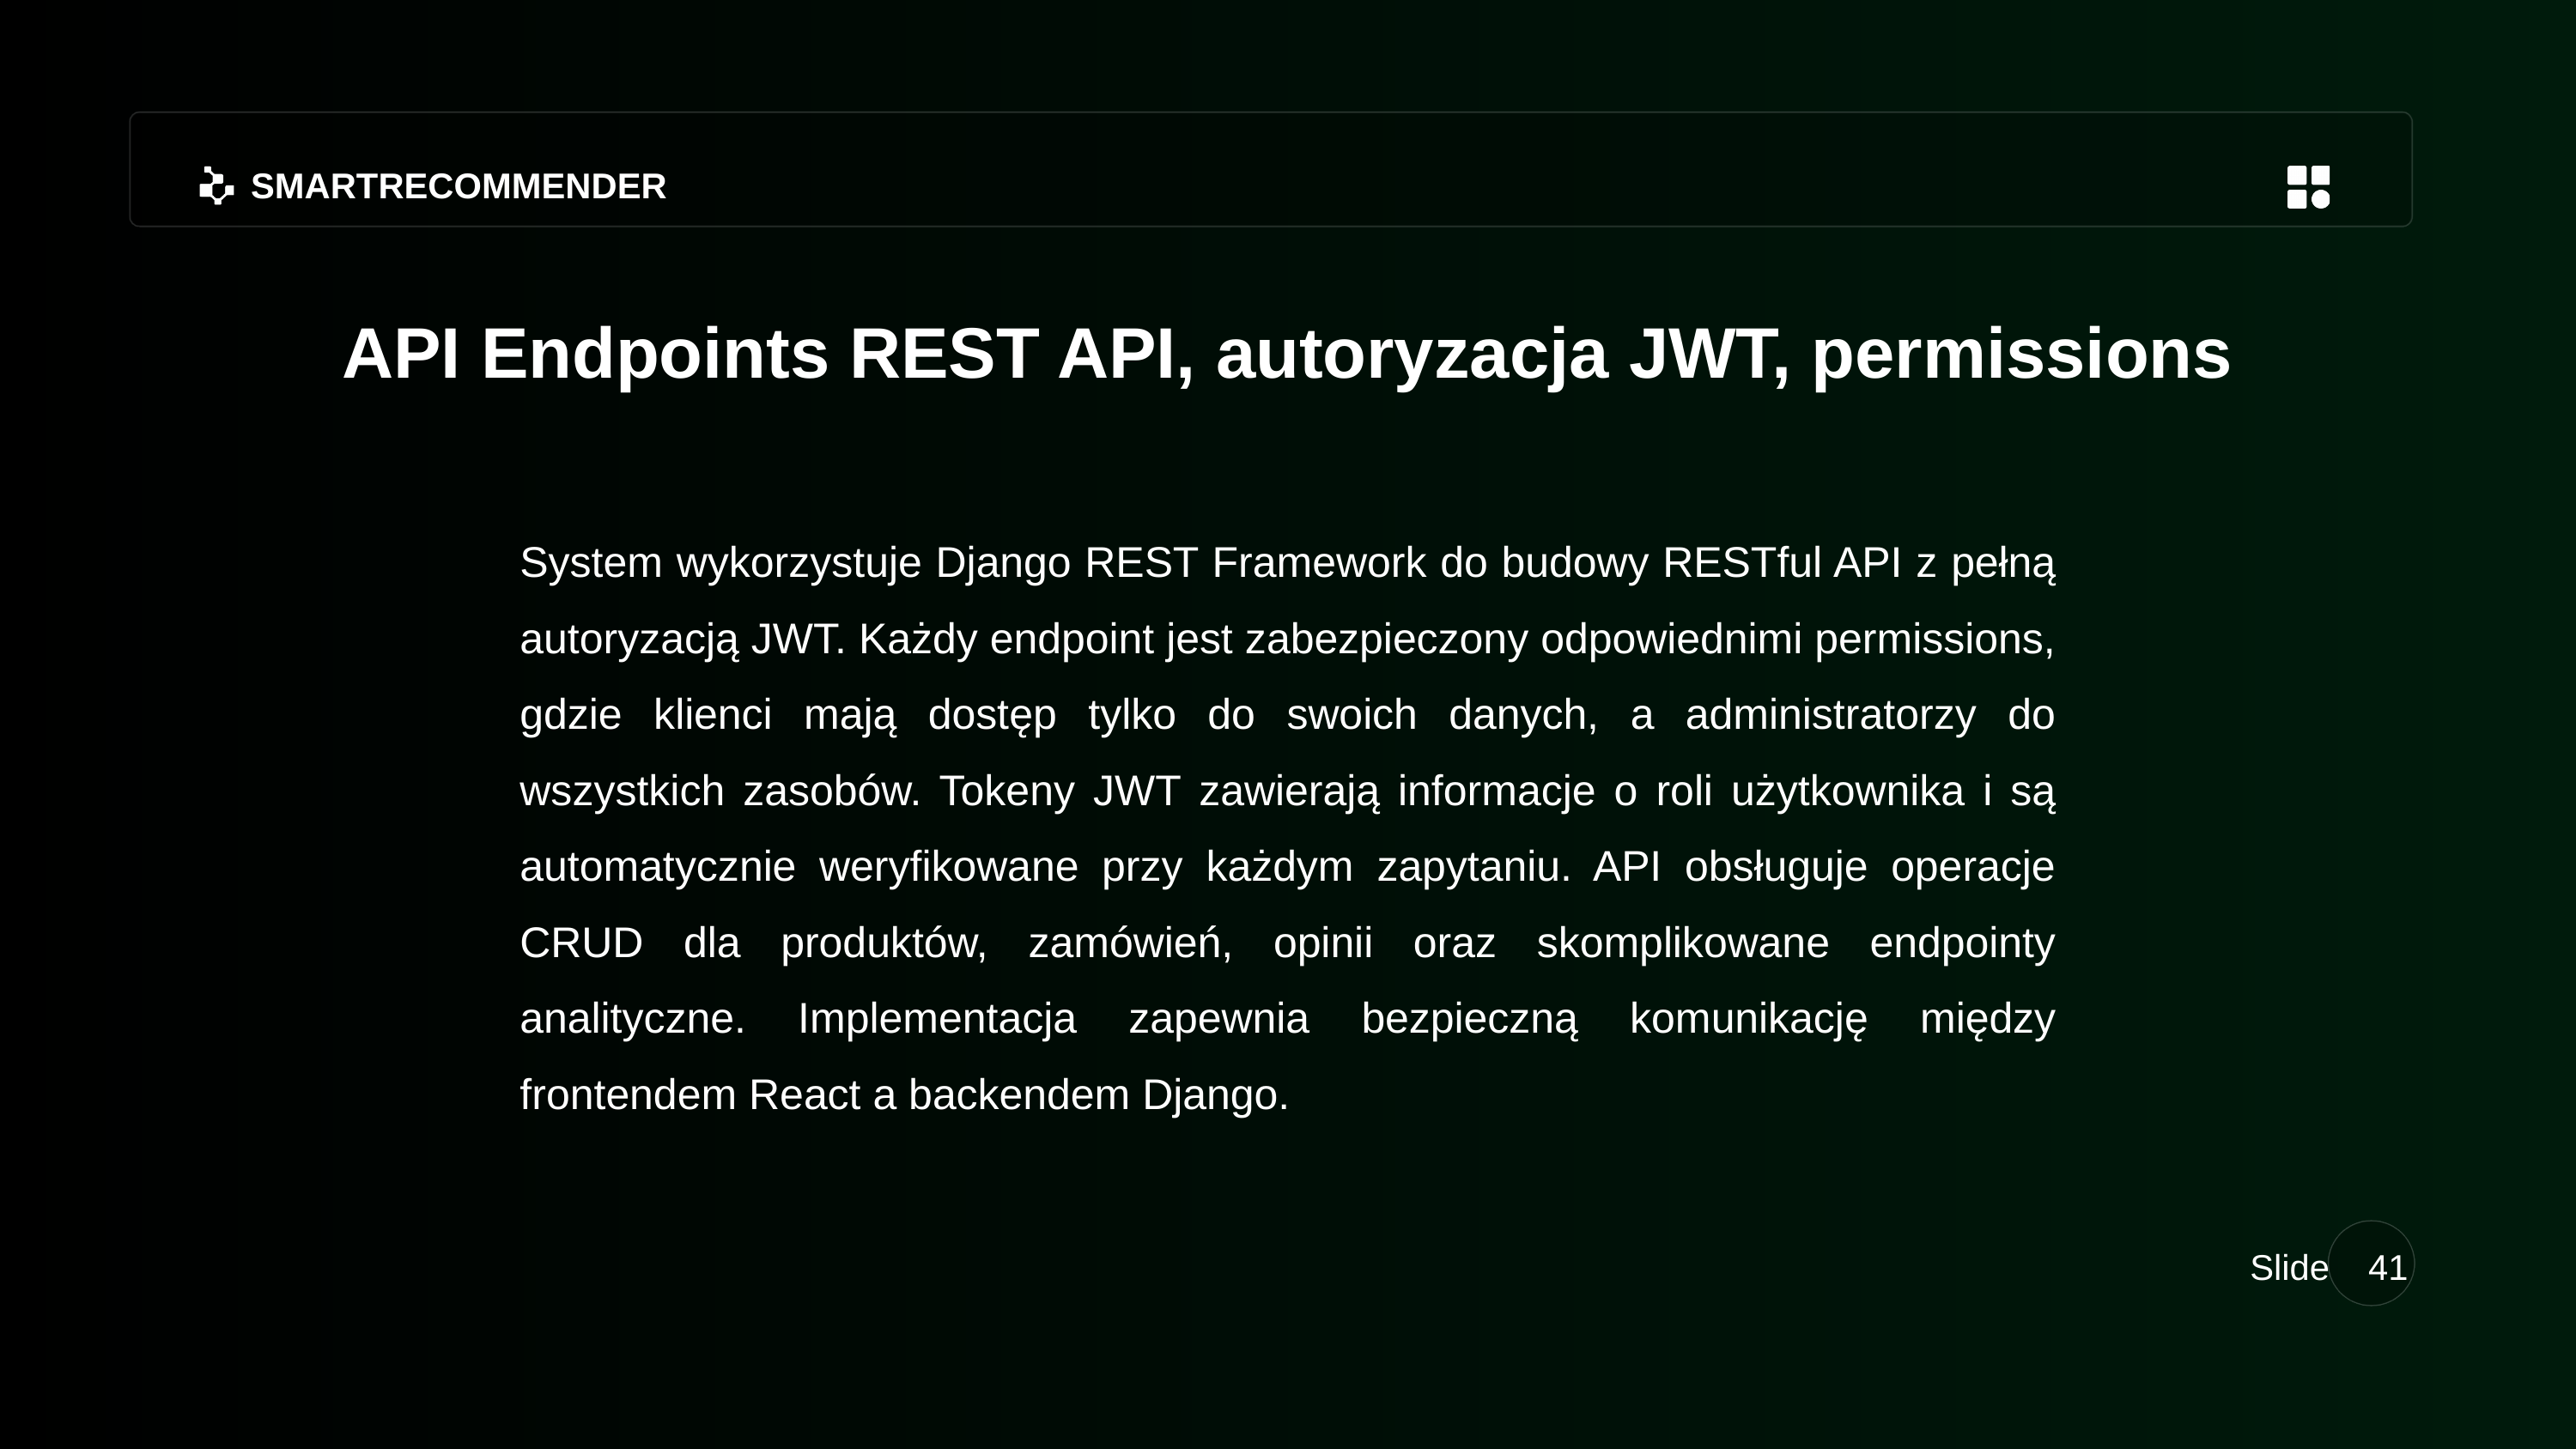

SMARTRECOMMENDER
API Endpoints REST API, autoryzacja JWT, permissions
System wykorzystuje Django REST Framework do budowy RESTful API z pełną autoryzacją JWT. Każdy endpoint jest zabezpieczony odpowiednimi permissions, gdzie klienci mają dostęp tylko do swoich danych, a administratorzy do wszystkich zasobów. Tokeny JWT zawierają informacje o roli użytkownika i są automatycznie weryfikowane przy każdym zapytaniu. API obsługuje operacje CRUD dla produktów, zamówień, opinii oraz skomplikowane endpointy analityczne. Implementacja zapewnia bezpieczną komunikację między frontendem React a backendem Django.

Slide
41